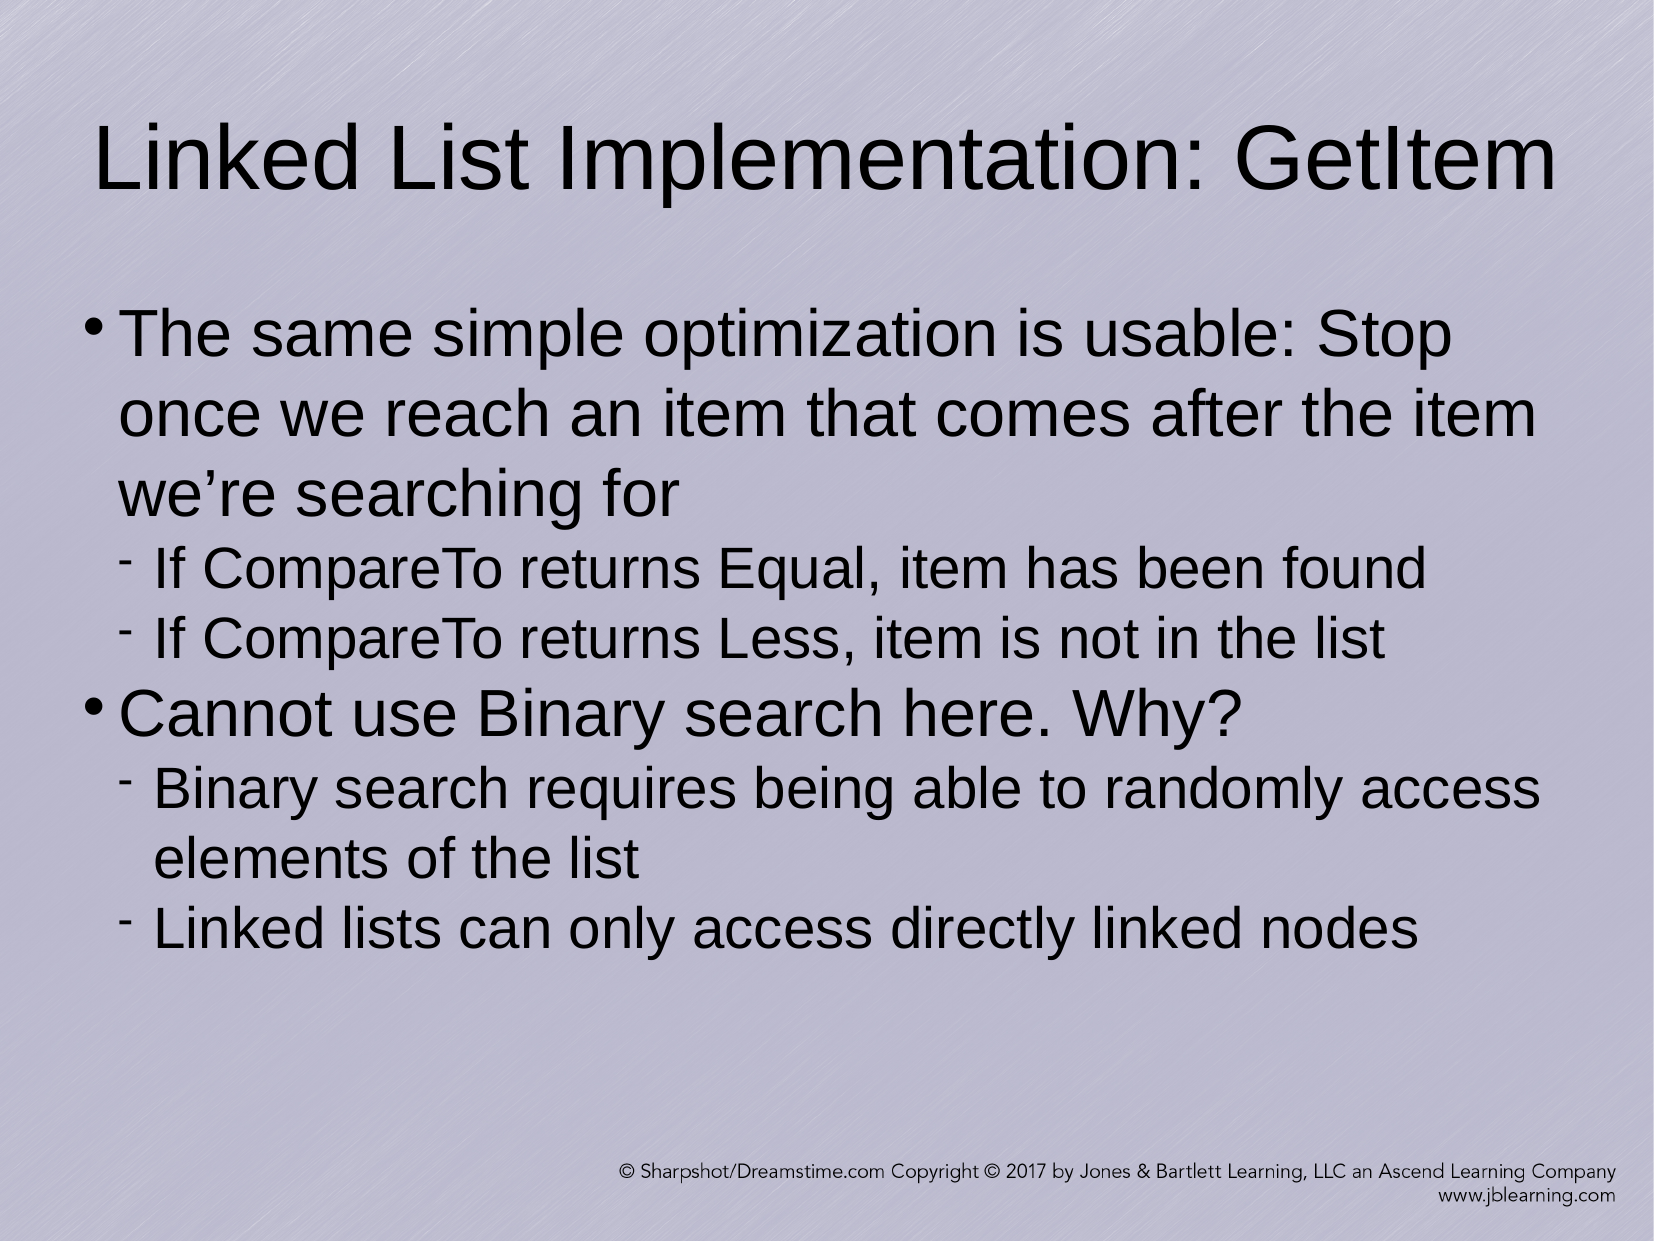

Linked List Implementation: GetItem
The same simple optimization is usable: Stop once we reach an item that comes after the item we’re searching for
If CompareTo returns Equal, item has been found
If CompareTo returns Less, item is not in the list
Cannot use Binary search here. Why?
Binary search requires being able to randomly access elements of the list
Linked lists can only access directly linked nodes